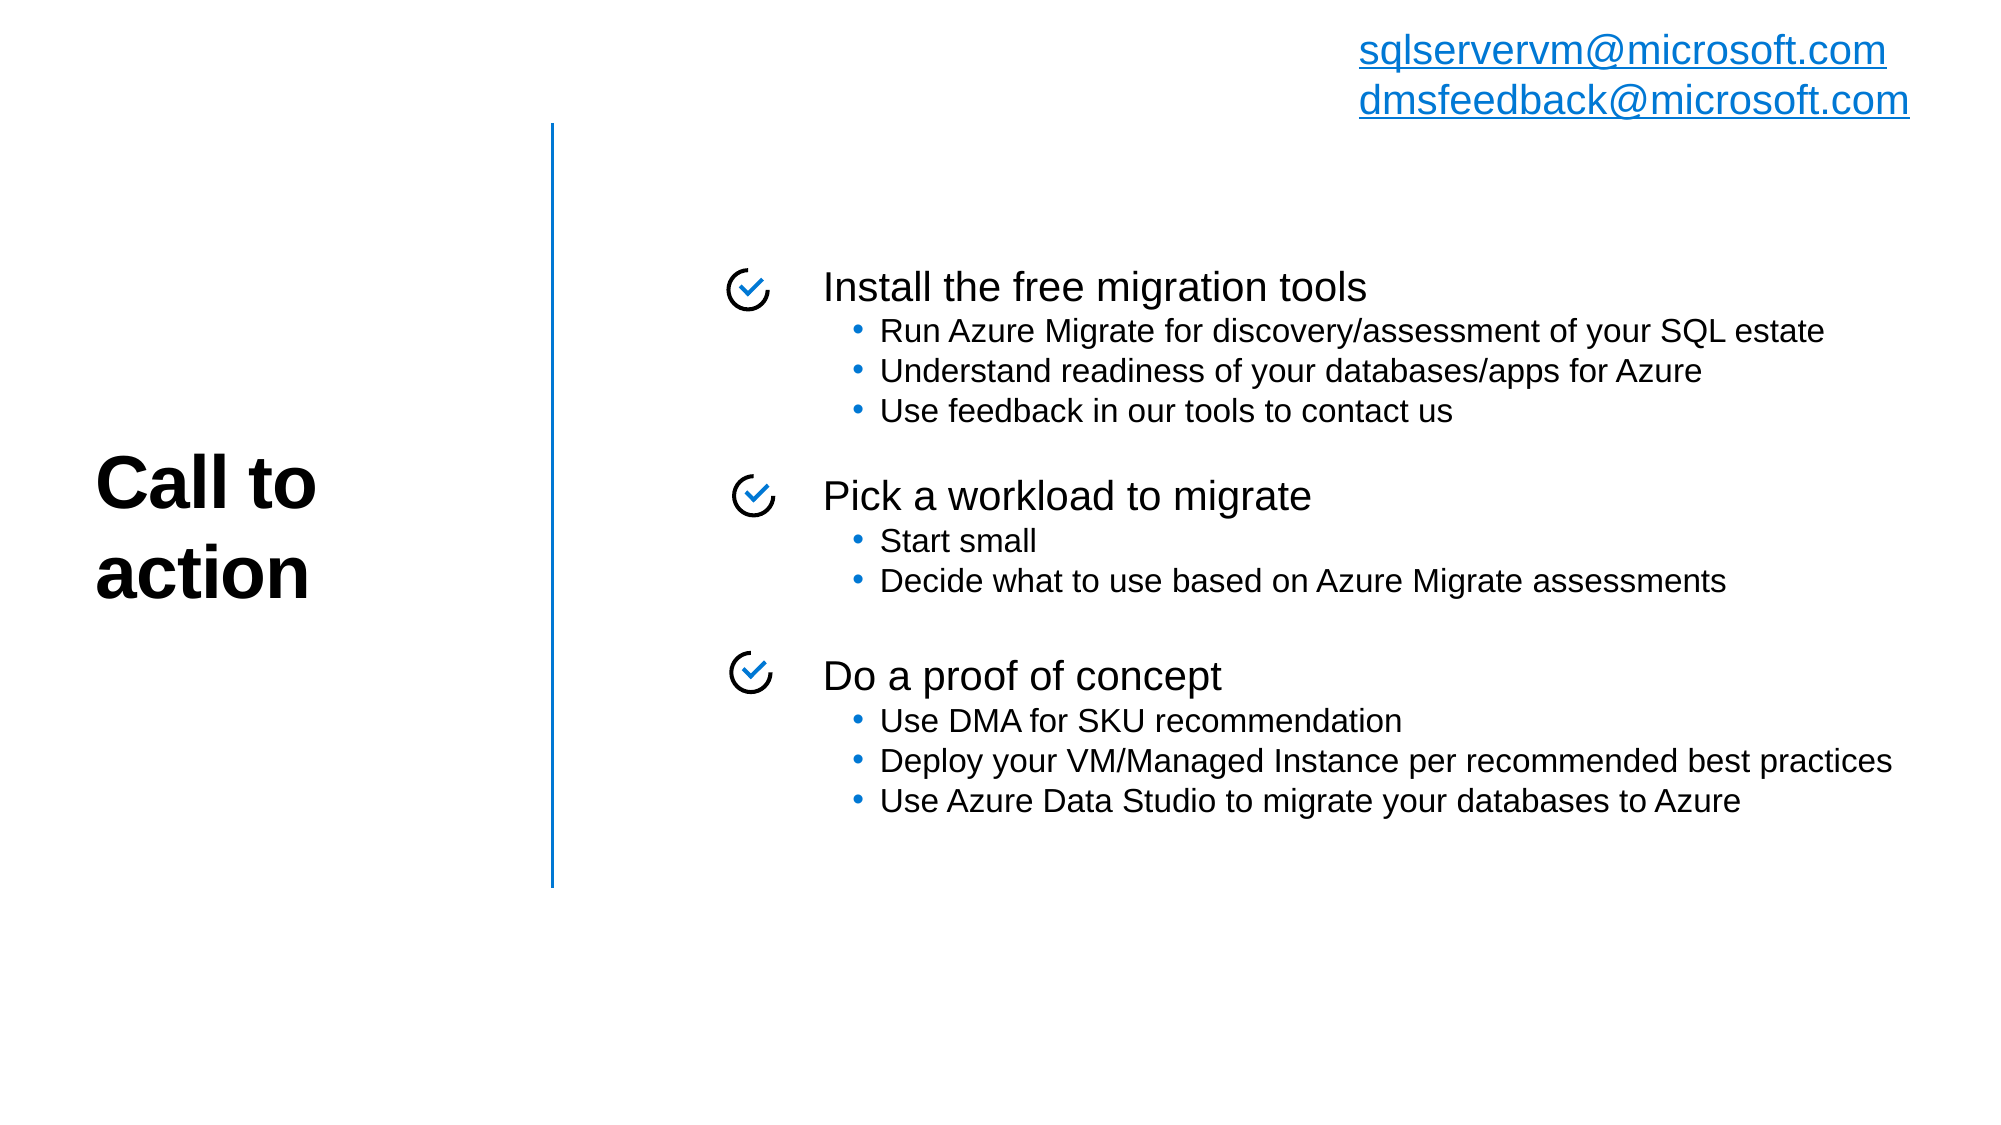

sqlservervm@microsoft.com
dmsfeedback@microsoft.com

Install the free migration tools
Run Azure Migrate for discovery/assessment of your SQL estate
Understand readiness of your databases/apps for Azure
Use feedback in our tools to contact us

Pick a workload to migrate
Start small
Decide what to use based on Azure Migrate assessments
Do a proof of concept
Use DMA for SKU recommendation
Deploy your VM/Managed Instance per recommended best practices
Use Azure Data Studio to migrate your databases to Azure

Call to action